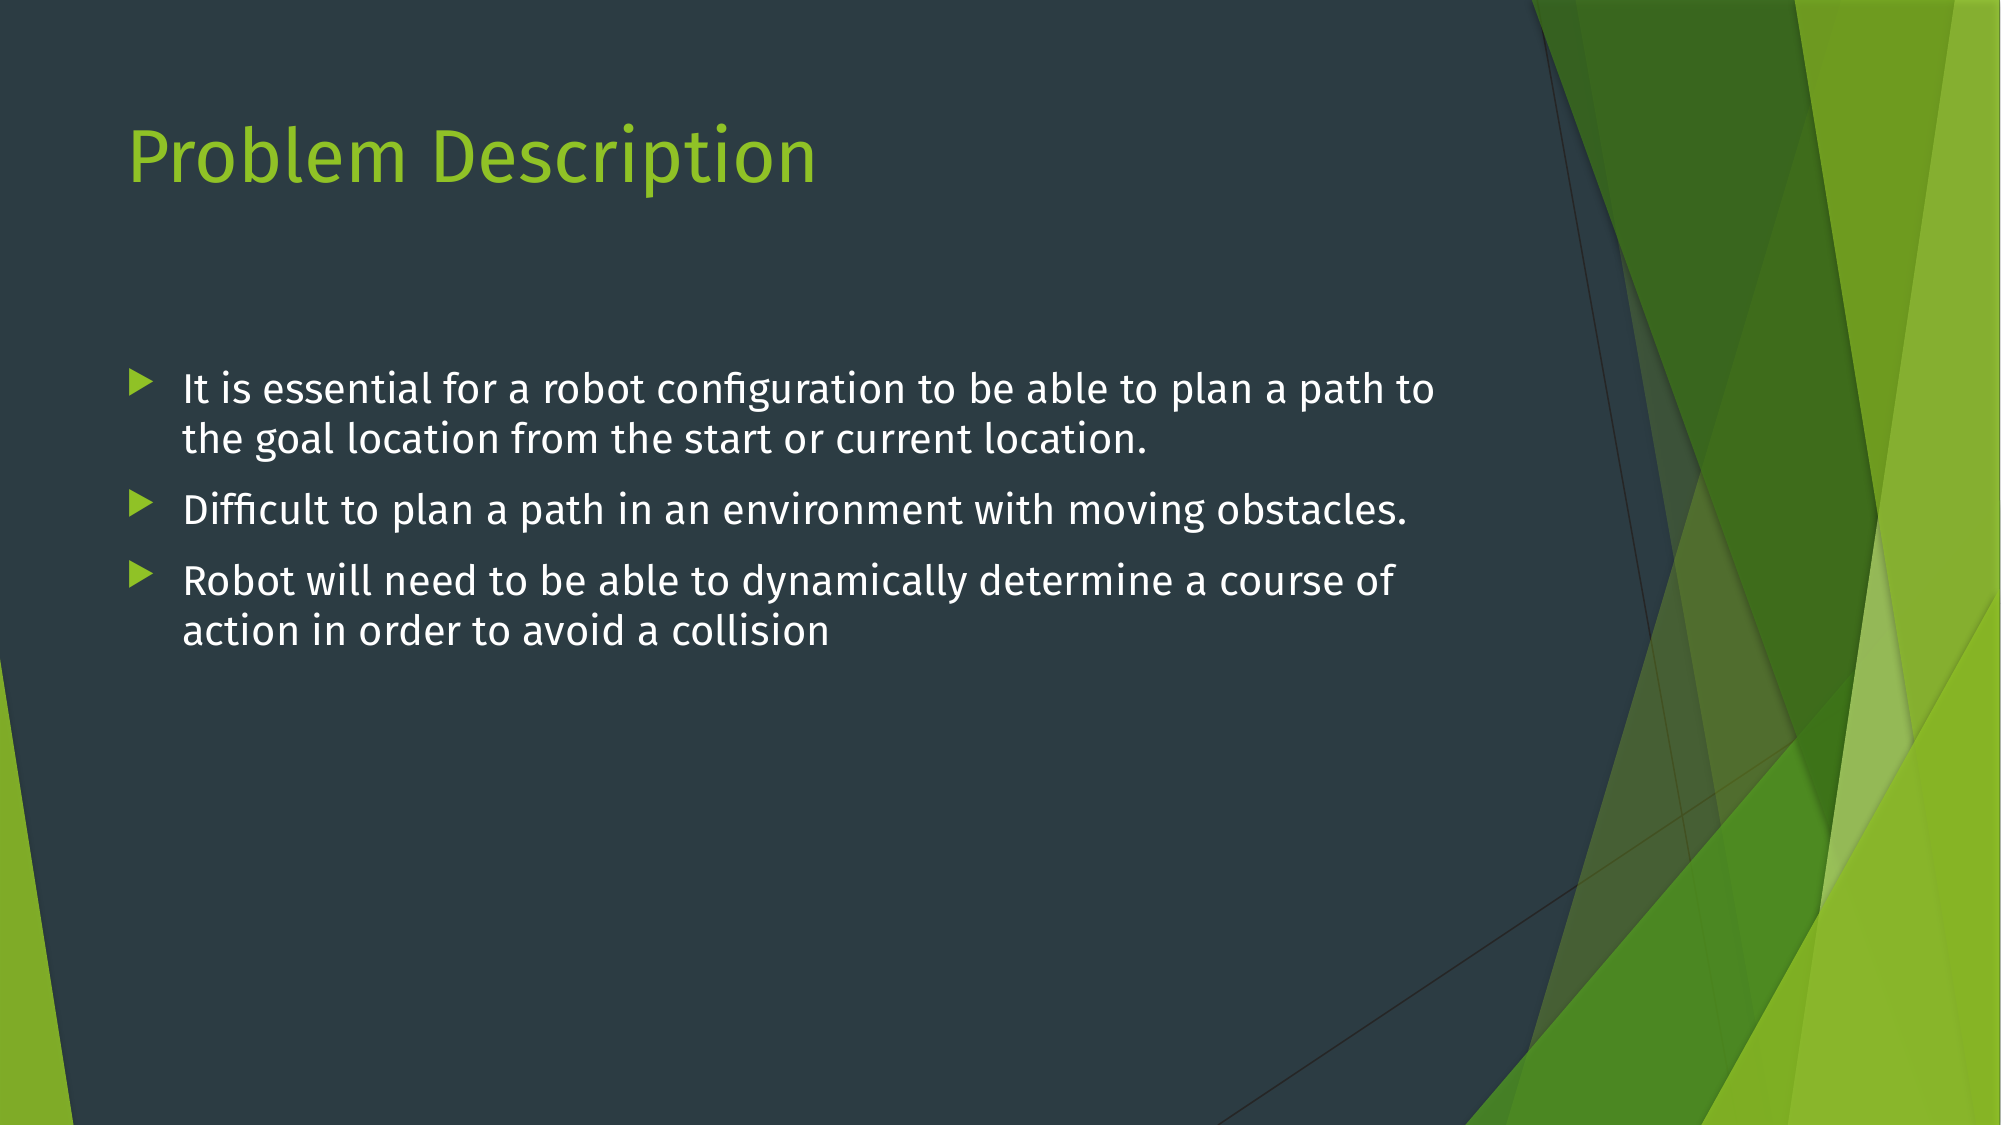

# Problem Description
It is essential for a robot configuration to be able to plan a path to the goal location from the start or current location.
Difficult to plan a path in an environment with moving obstacles.
Robot will need to be able to dynamically determine a course of action in order to avoid a collision